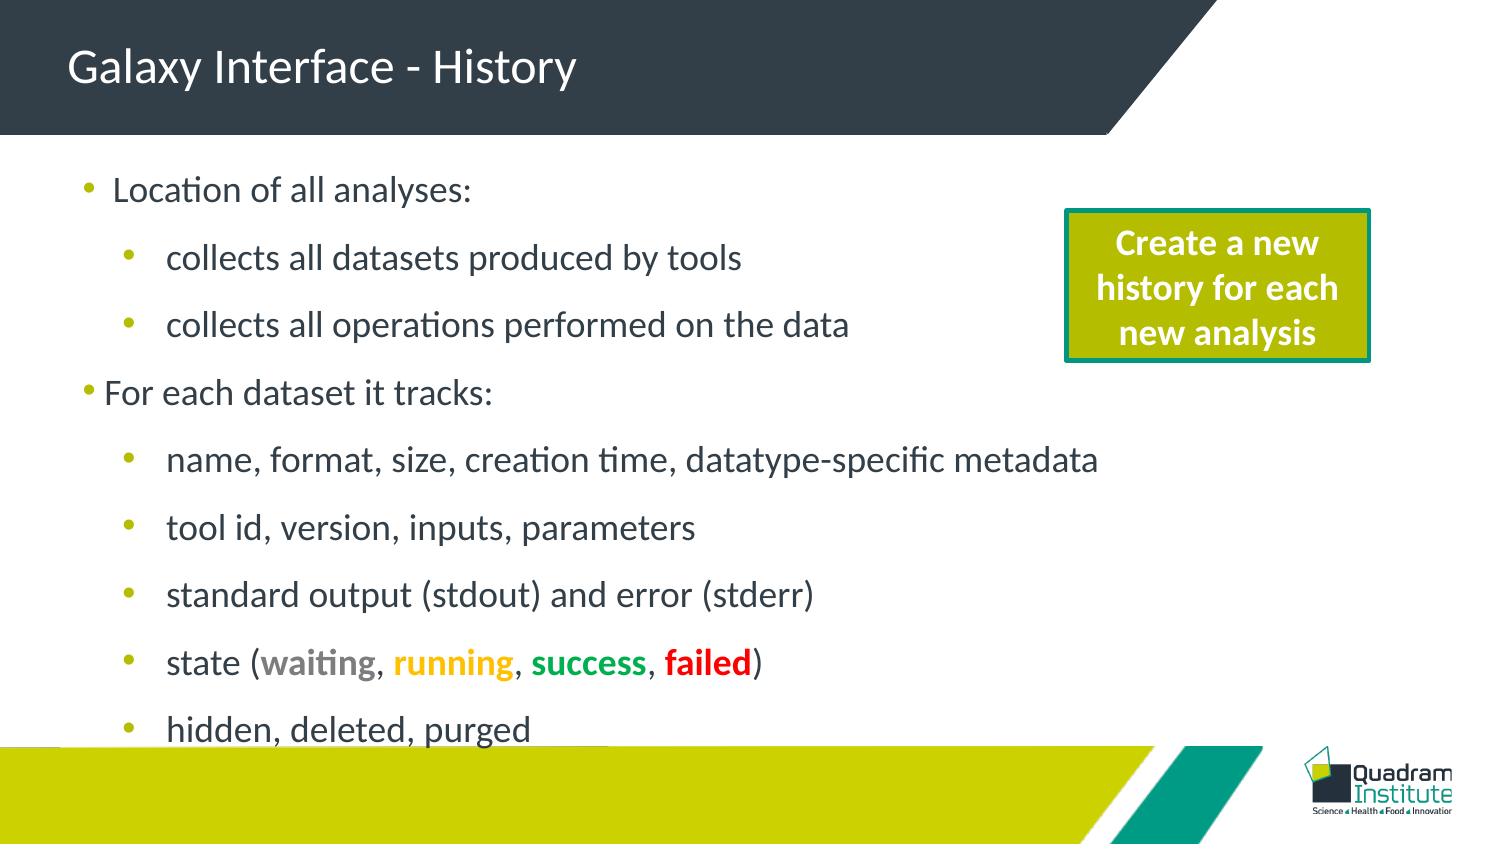

Galaxy Interface - History
  Location of all analyses:
 collects all datasets produced by tools
 collects all operations performed on the data
 For each dataset it tracks:
 name, format, size, creation time, datatype-specific metadata
 tool id, version, inputs, parameters
 standard output (stdout) and error (stderr)
 state (waiting, running, success, failed)
 hidden, deleted, purged

Create a new history for each new analysis